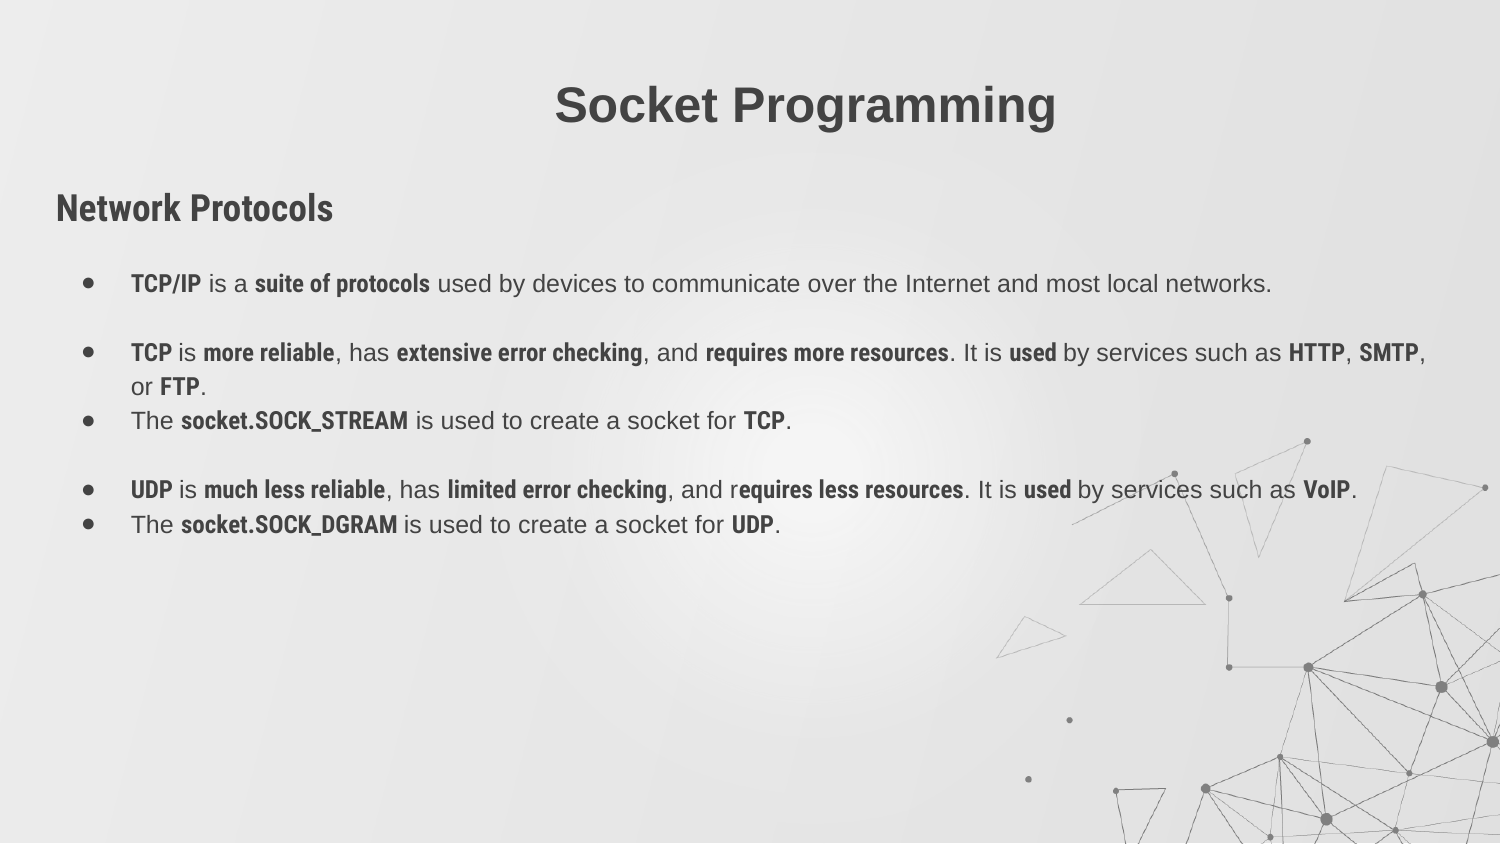

# Socket Programming
Network Protocols
TCP/IP is a suite of protocols used by devices to communicate over the Internet and most local networks.
TCP is more reliable, has extensive error checking, and requires more resources. It is used by services such as HTTP, SMTP, or FTP.
The socket.SOCK_STREAM is used to create a socket for TCP.
UDP is much less reliable, has limited error checking, and requires less resources. It is used by services such as VoIP.
The socket.SOCK_DGRAM is used to create a socket for UDP.